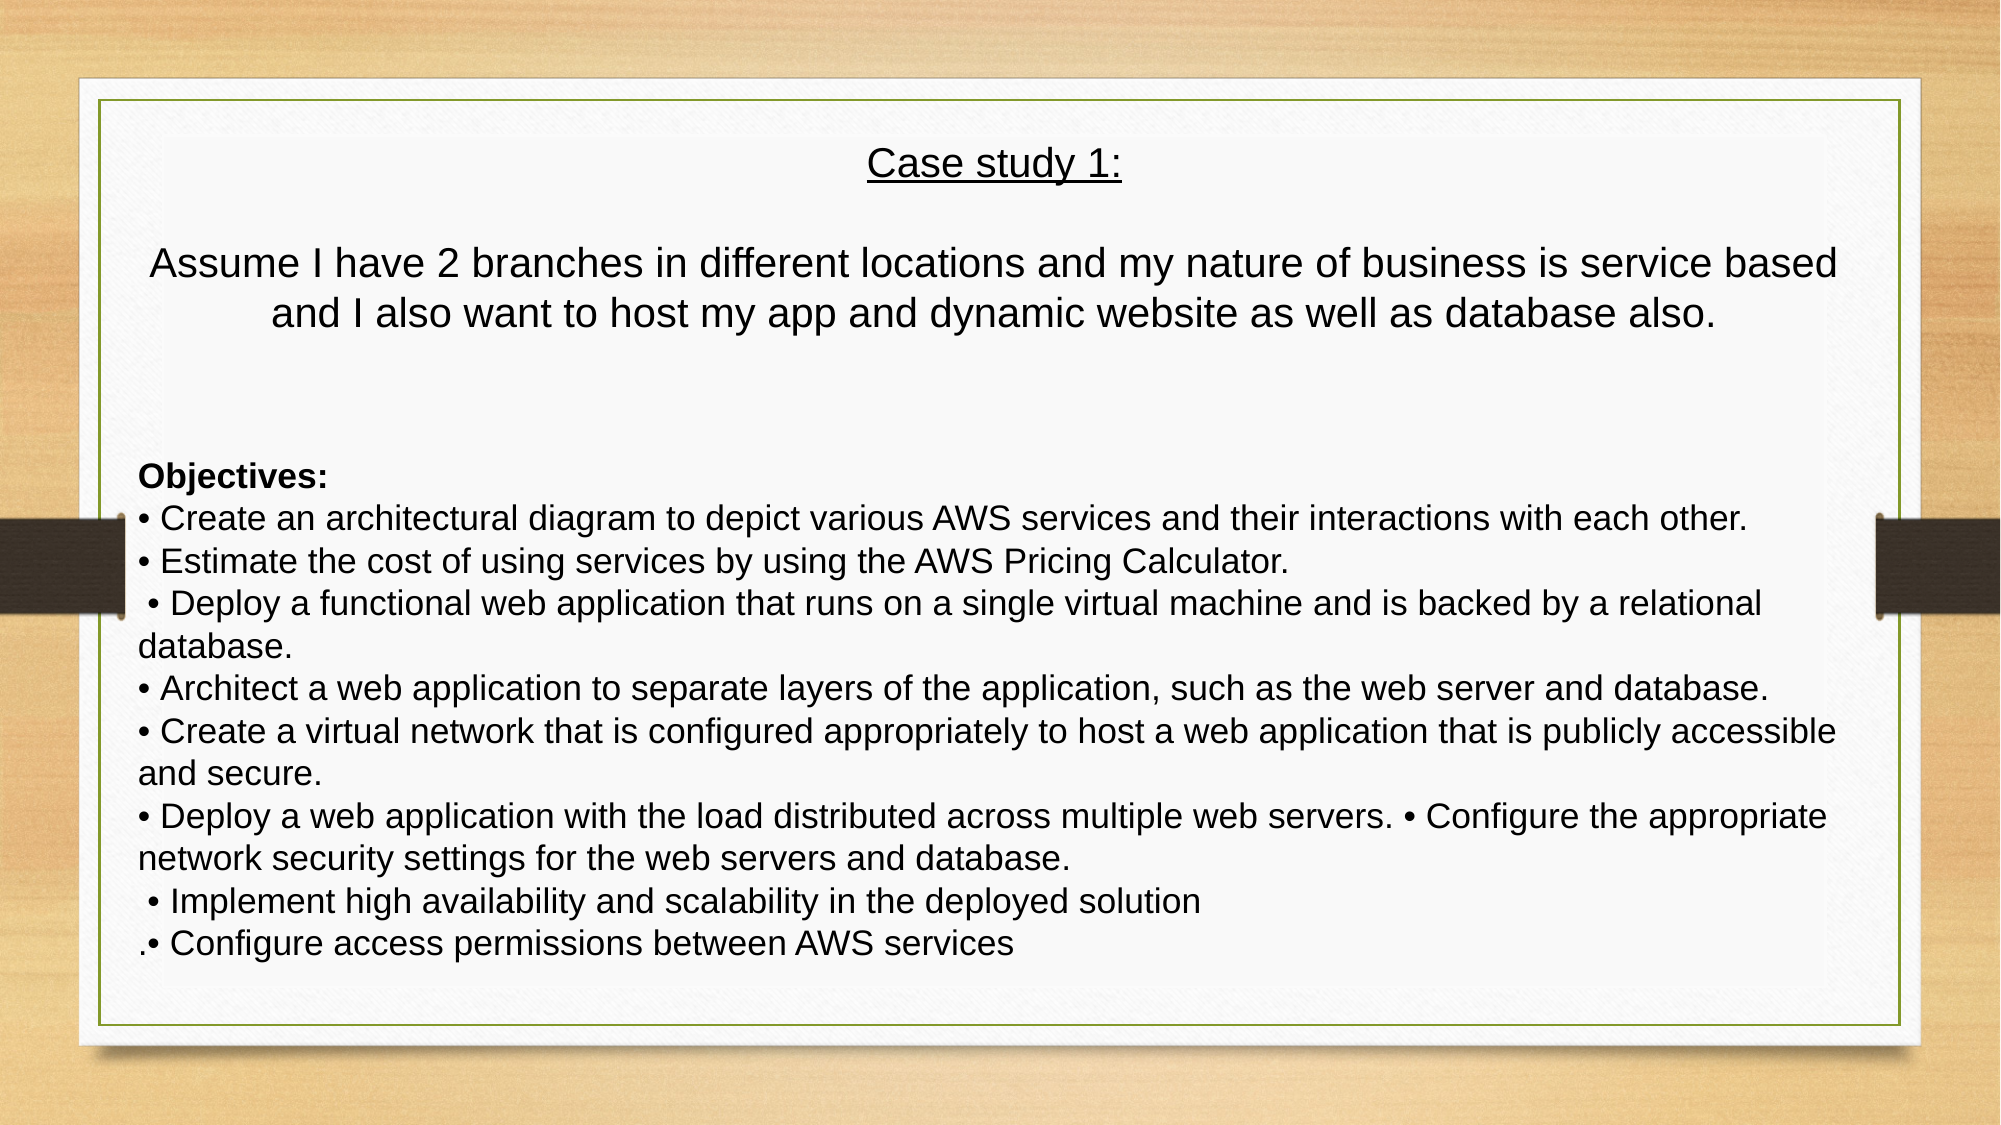

Case study 1:

Assume I have 2 branches in different locations and my nature of business is service based and I also want to host my app and dynamic website as well as database also.

#

Objectives:
• Create an architectural diagram to depict various AWS services and their interactions with each other.
• Estimate the cost of using services by using the AWS Pricing Calculator.
 • Deploy a functional web application that runs on a single virtual machine and is backed by a relational database.
• Architect a web application to separate layers of the application, such as the web server and database.
• Create a virtual network that is configured appropriately to host a web application that is publicly accessible and secure.
• Deploy a web application with the load distributed across multiple web servers. • Configure the appropriate network security settings for the web servers and database.
 • Implement high availability and scalability in the deployed solution
.• Configure access permissions between AWS services